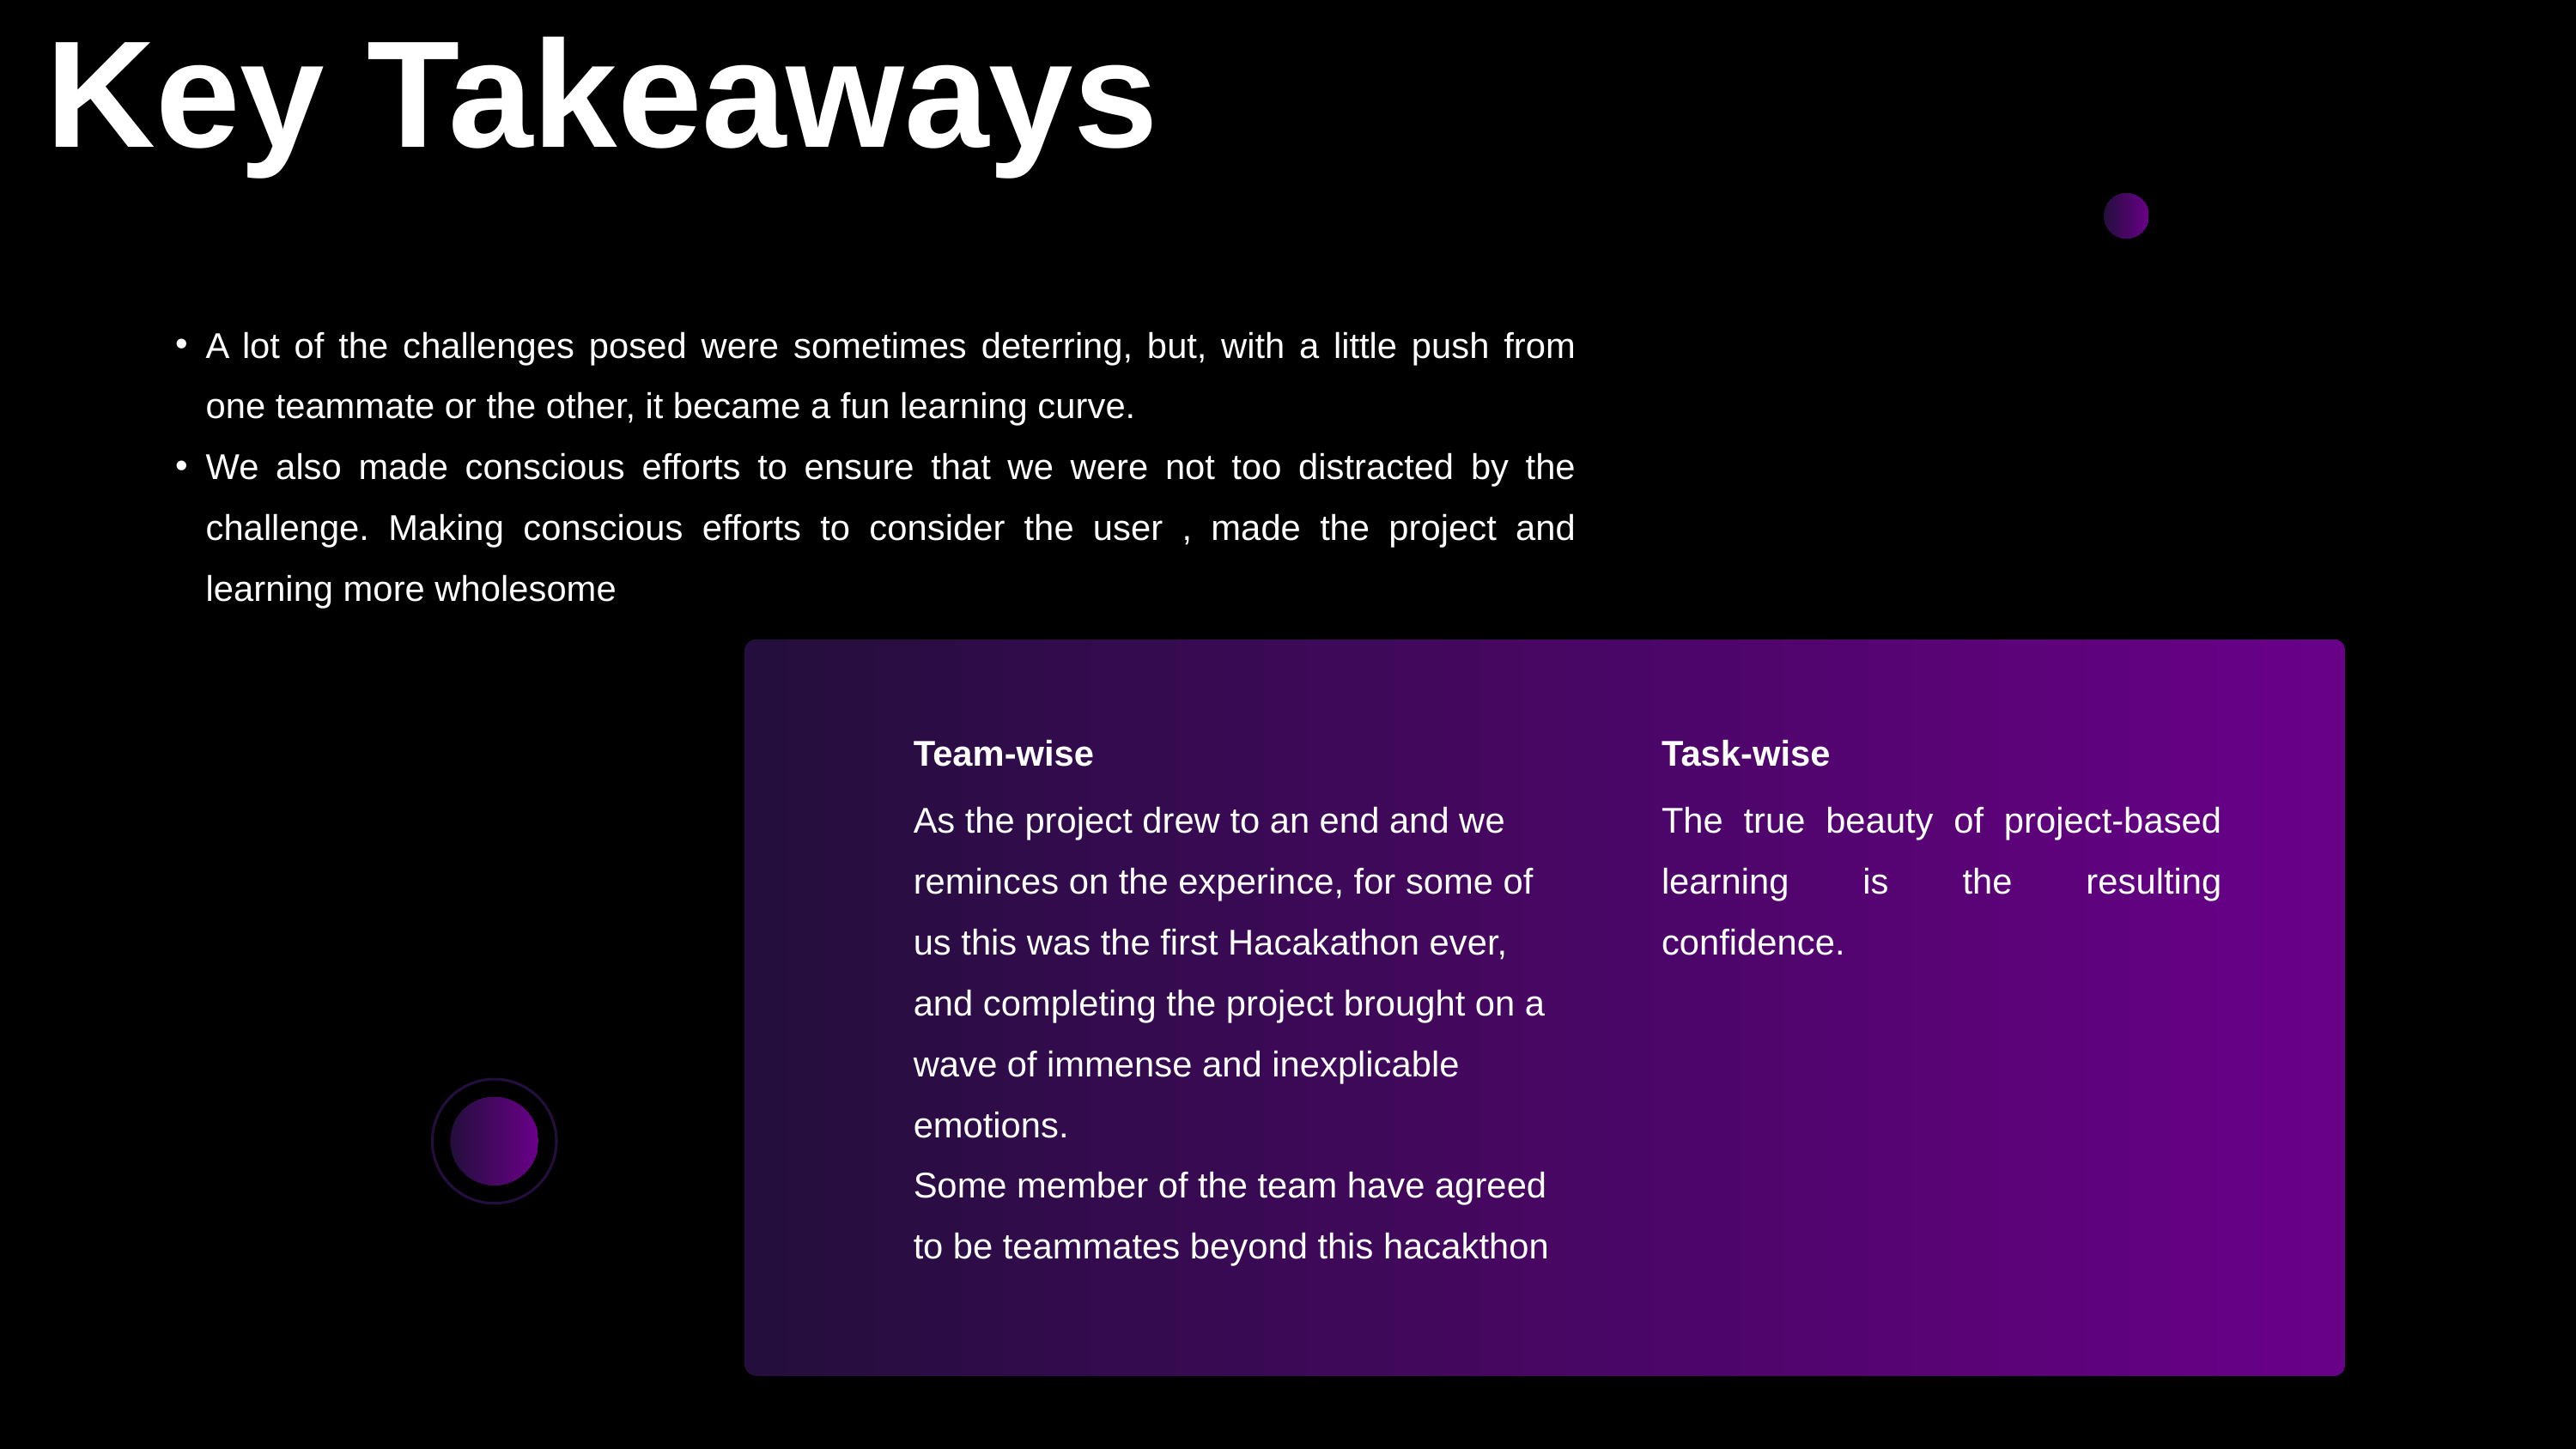

Key Takeaways

A lot of the challenges posed were sometimes deterring, but, with a little push from one teammate or the other, it became a fun learning curve.
We also made conscious efforts to ensure that we were not too distracted by the challenge. Making conscious efforts to consider the user , made the project and learning more wholesome

Team-wise
Task-wise
As the project drew to an end and we reminces on the experince, for some of us this was the first Hacakathon ever, and completing the project brought on a wave of immense and inexplicable emotions.
Some member of the team have agreed to be teammates beyond this hacakthon
The true beauty of project-based learning is the resulting confidence.